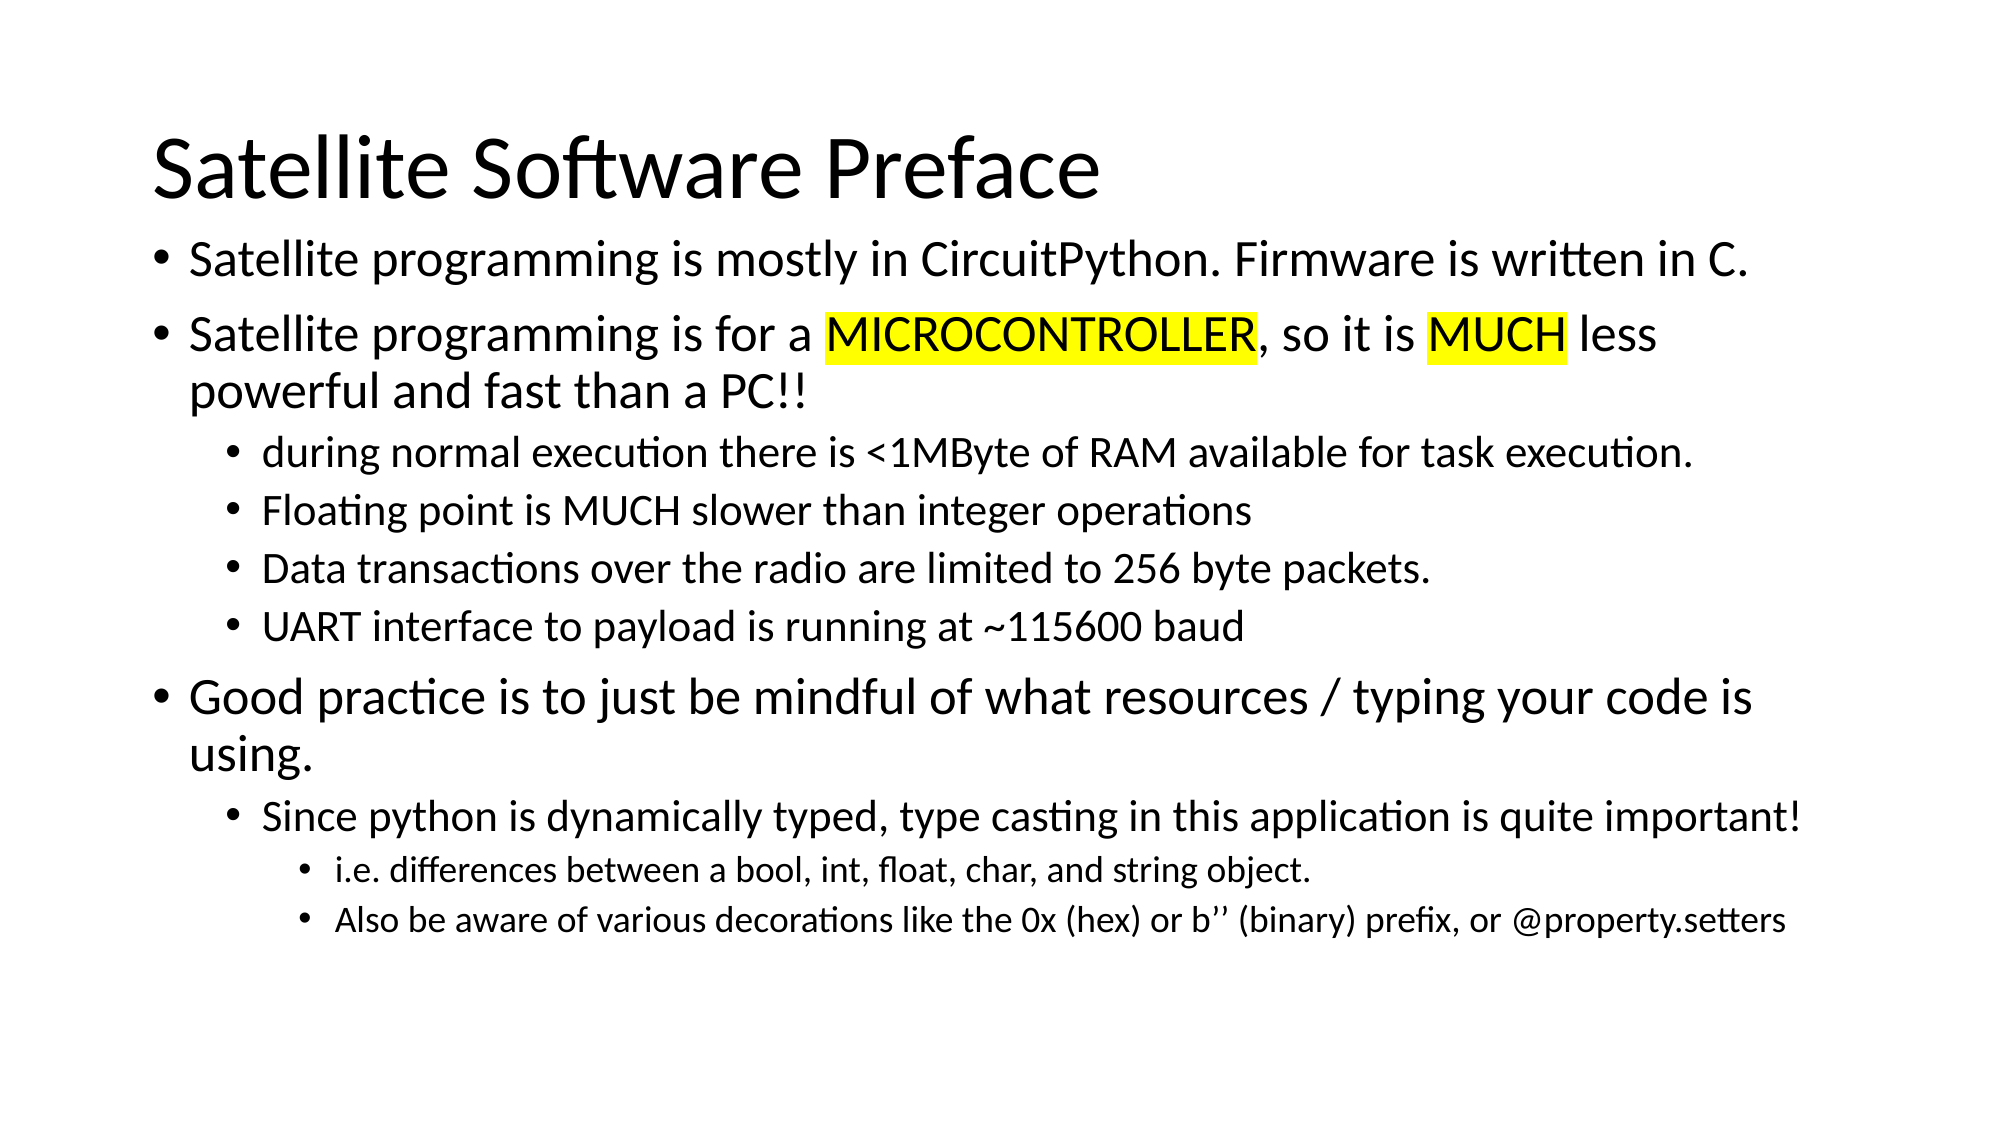

# Satellite Software Preface
Satellite programming is mostly in CircuitPython. Firmware is written in C.
Satellite programming is for a MICROCONTROLLER, so it is MUCH less powerful and fast than a PC!!
during normal execution there is <1MByte of RAM available for task execution.
Floating point is MUCH slower than integer operations
Data transactions over the radio are limited to 256 byte packets.
UART interface to payload is running at ~115600 baud
Good practice is to just be mindful of what resources / typing your code is using.
Since python is dynamically typed, type casting in this application is quite important!
i.e. differences between a bool, int, float, char, and string object.
Also be aware of various decorations like the 0x (hex) or b’’ (binary) prefix, or @property.setters